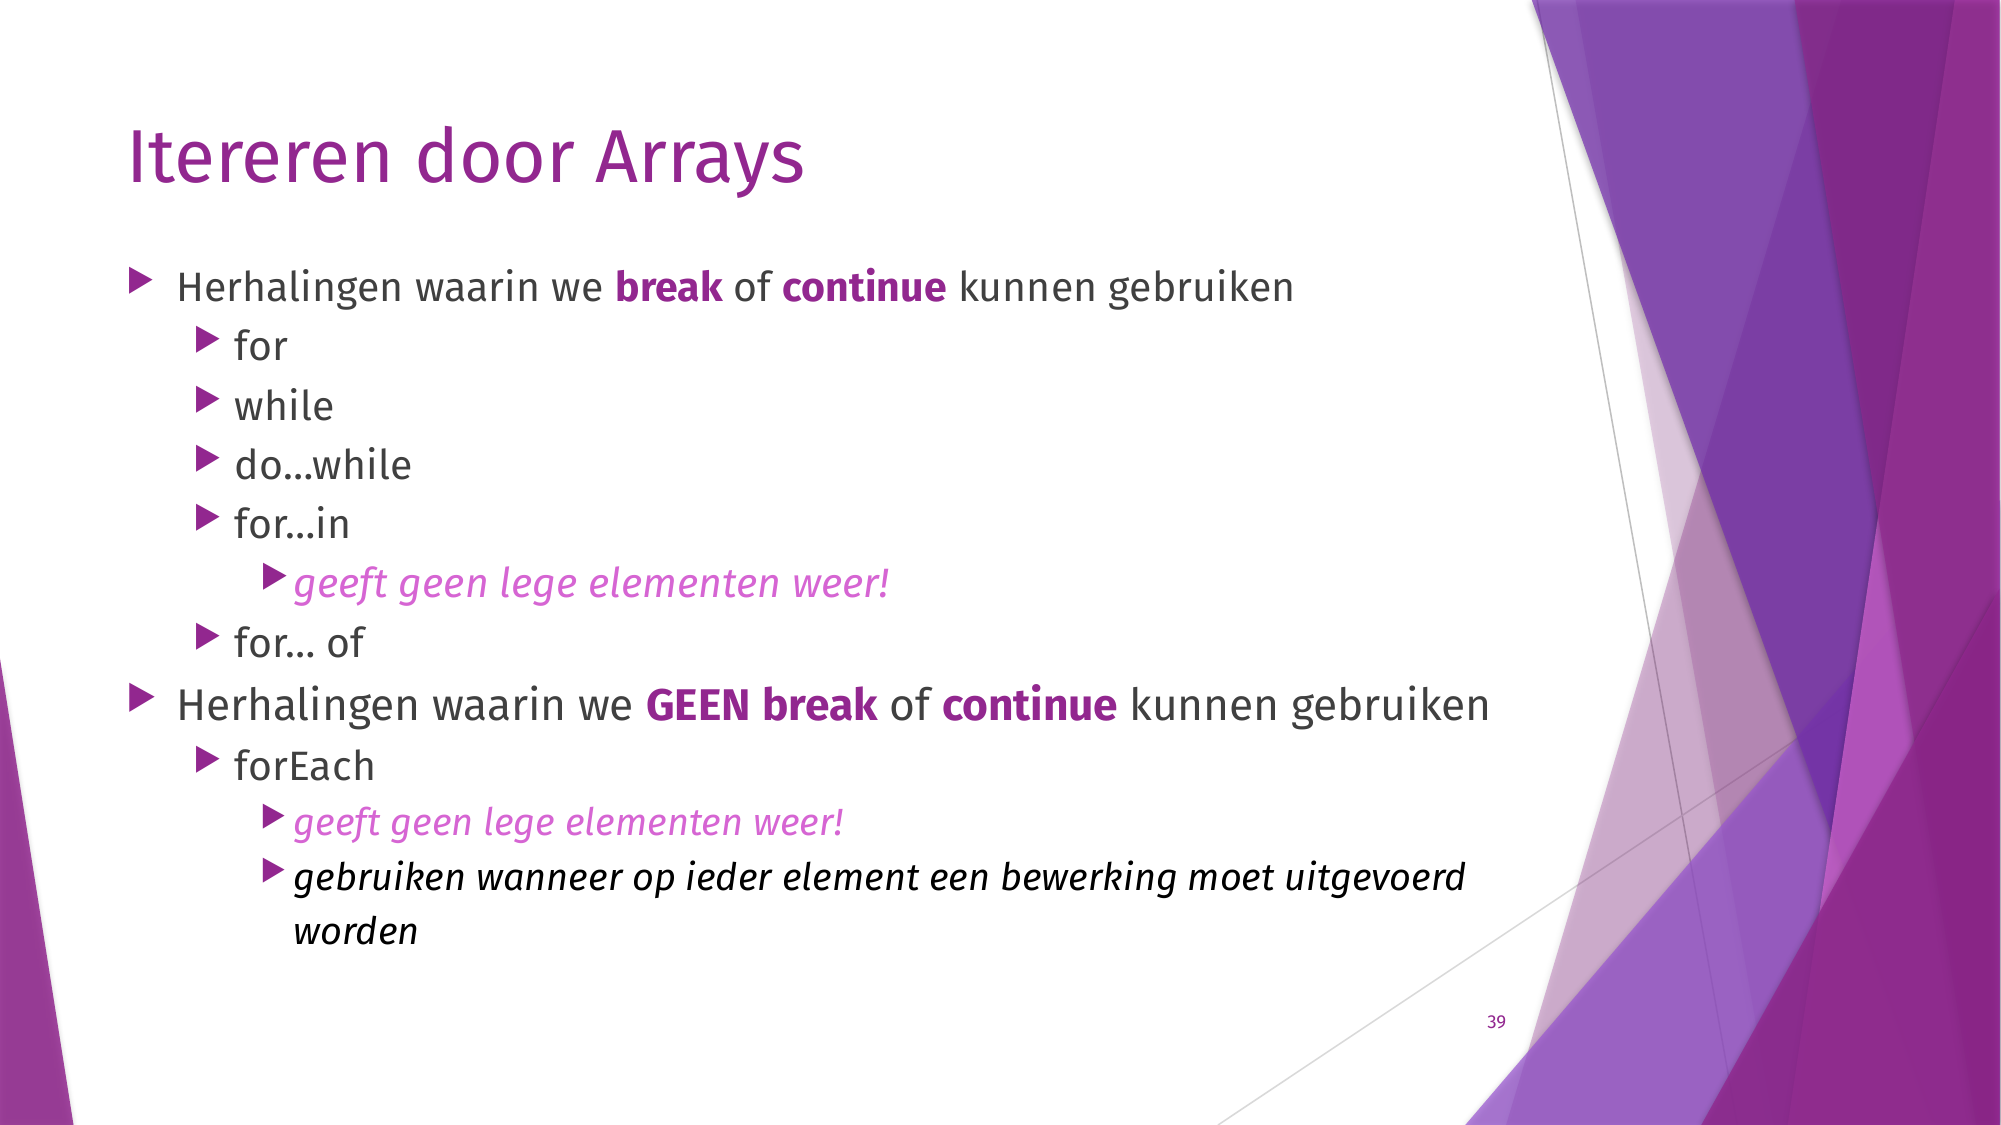

# Itereren door Arrays
Herhalingen waarin we break of continue kunnen gebruiken
for
while
do…while
for…in
geeft geen lege elementen weer!
for… of
Herhalingen waarin we GEEN break of continue kunnen gebruiken
forEach
geeft geen lege elementen weer!
gebruiken wanneer op ieder element een bewerking moet uitgevoerd worden

39